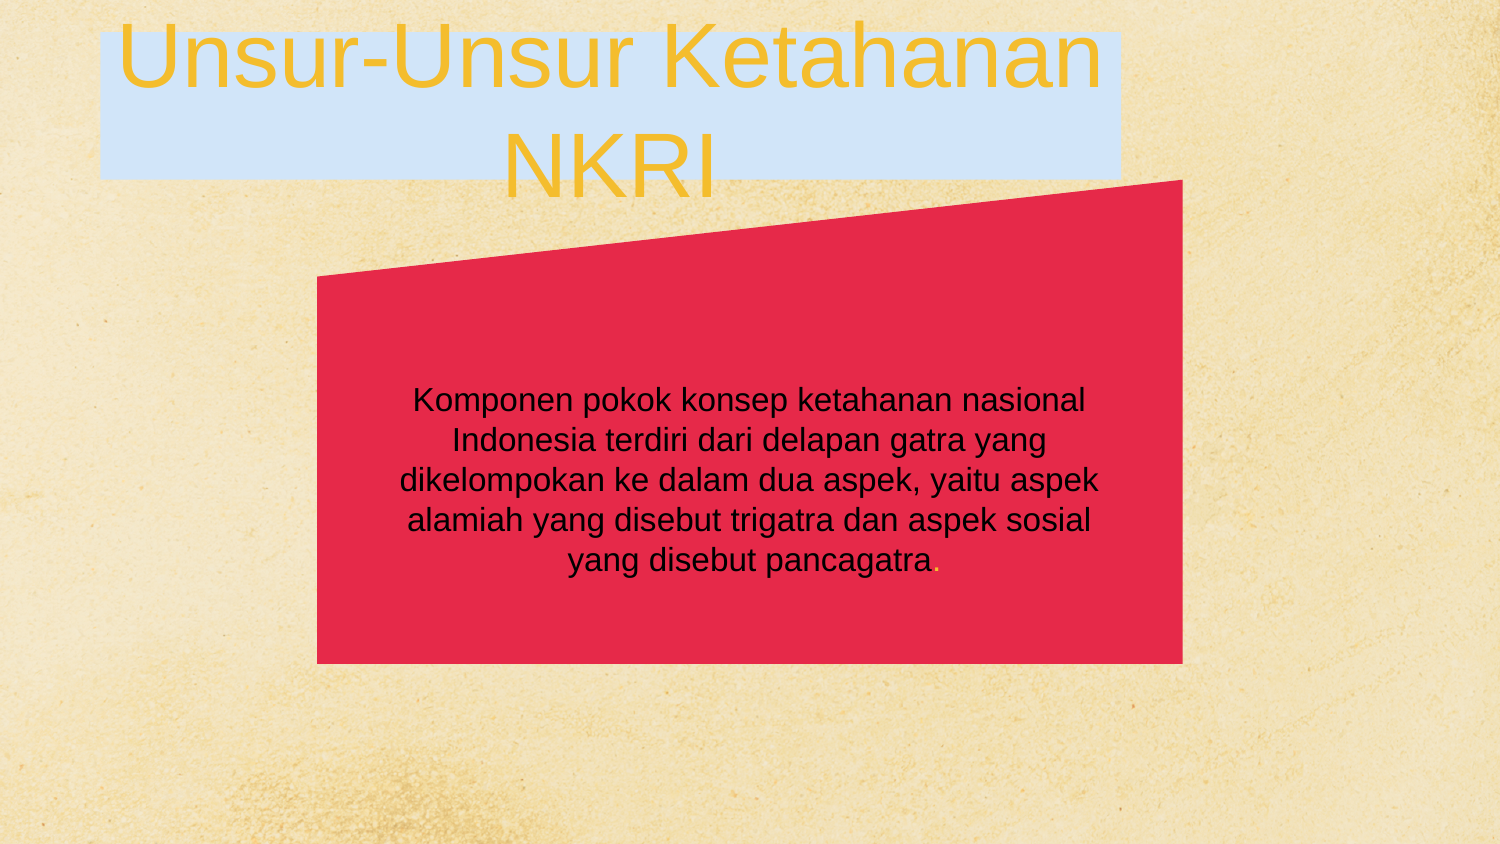

# Unsur-Unsur Ketahanan NKRI

Komponen pokok konsep ketahanan nasional
Indonesia terdiri dari delapan gatra yang
dikelompokan ke dalam dua aspek, yaitu aspek
alamiah yang disebut trigatra dan aspek sosial
yang disebut pancagatra.